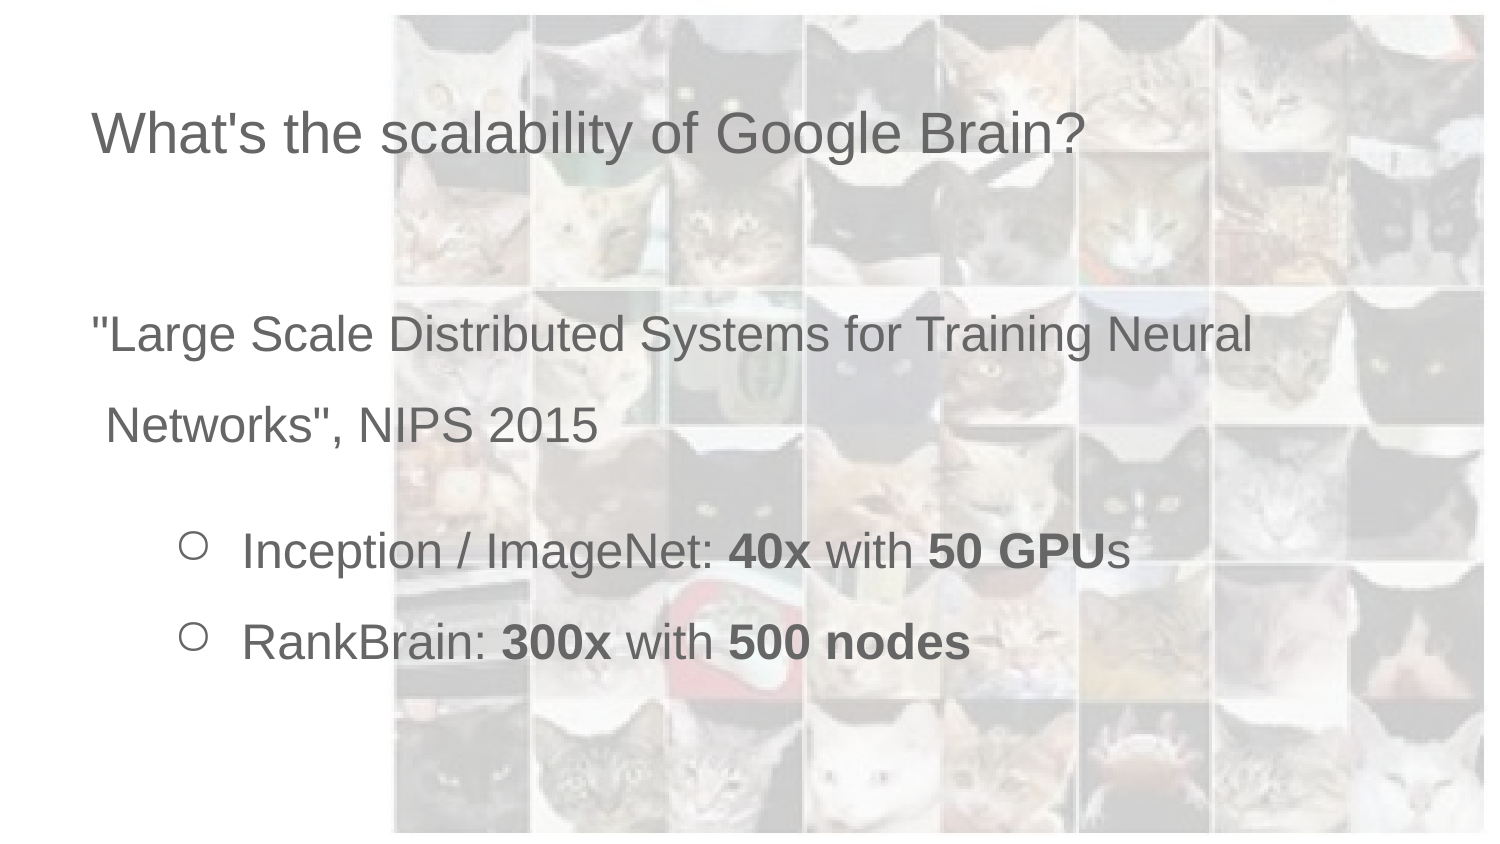

# What's the scalability of Google Brain?
"Large Scale Distributed Systems for Training Neural  Networks", NIPS 2015

Inception / ImageNet: 40x with 50 GPUs
RankBrain: 300x with 500 nodes
Department of IT
29